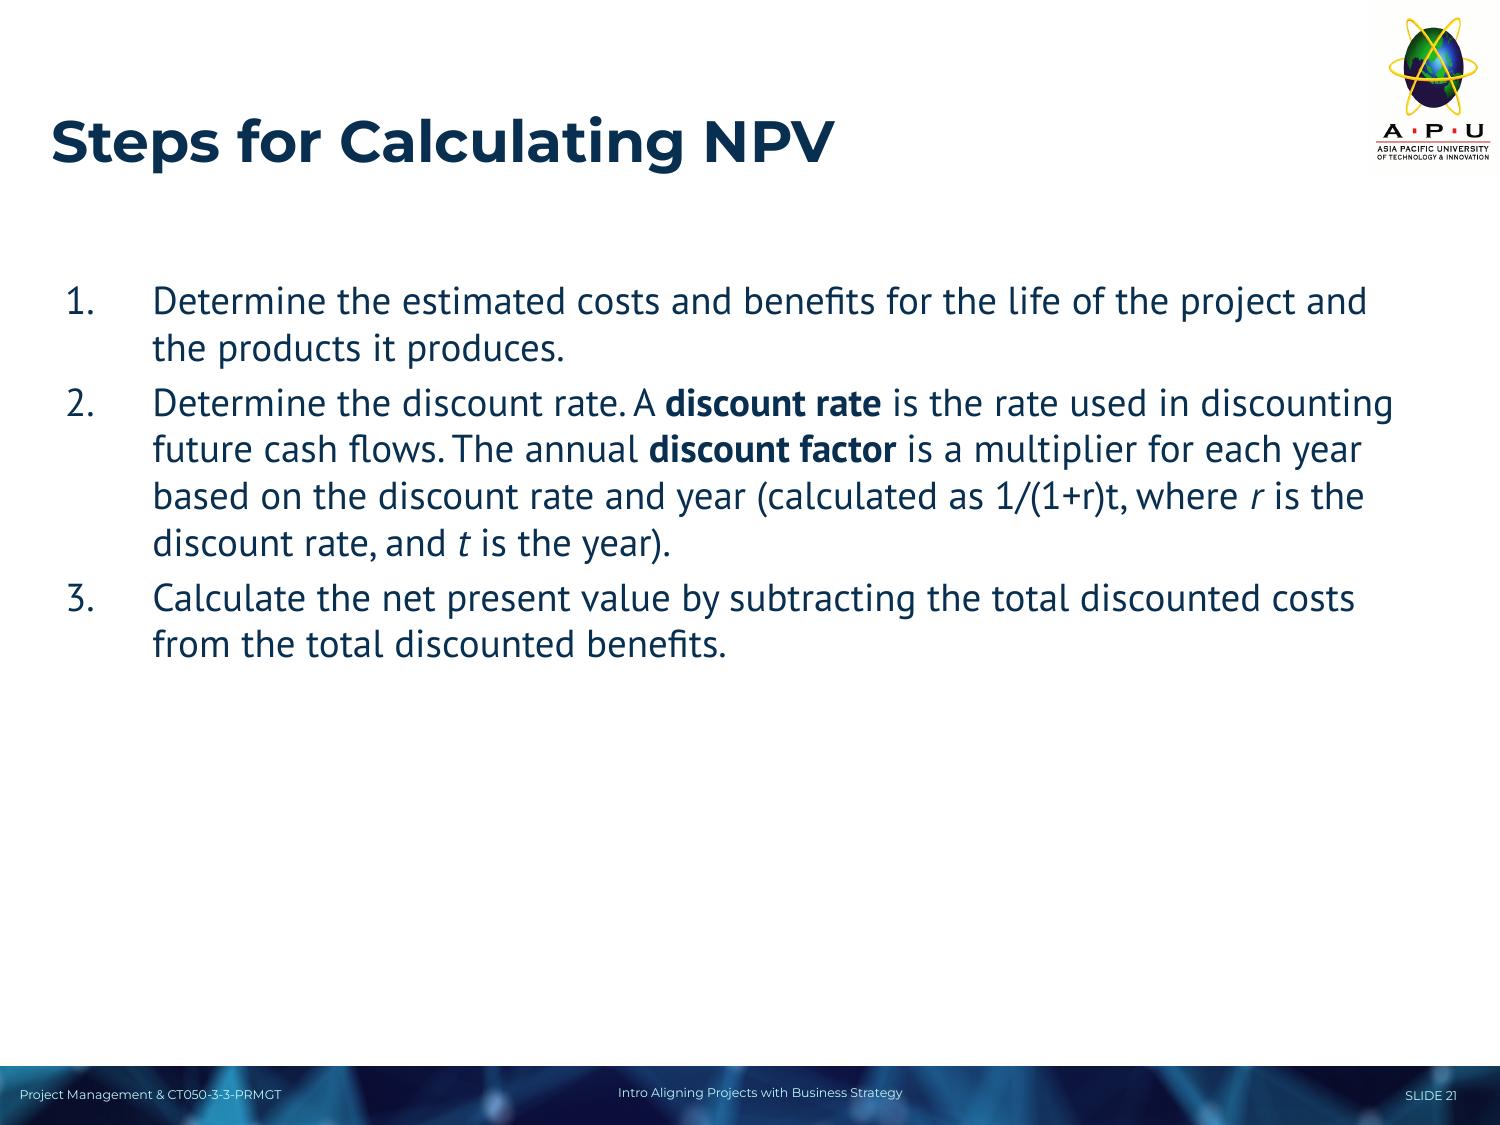

# Steps for Calculating NPV
Determine the estimated costs and benefits for the life of the project and the products it produces.
Determine the discount rate. A discount rate is the rate used in discounting future cash flows. The annual discount factor is a multiplier for each year based on the discount rate and year (calculated as 1/(1+r)t, where r is the discount rate, and t is the year).
Calculate the net present value by subtracting the total discounted costs from the total discounted benefits.